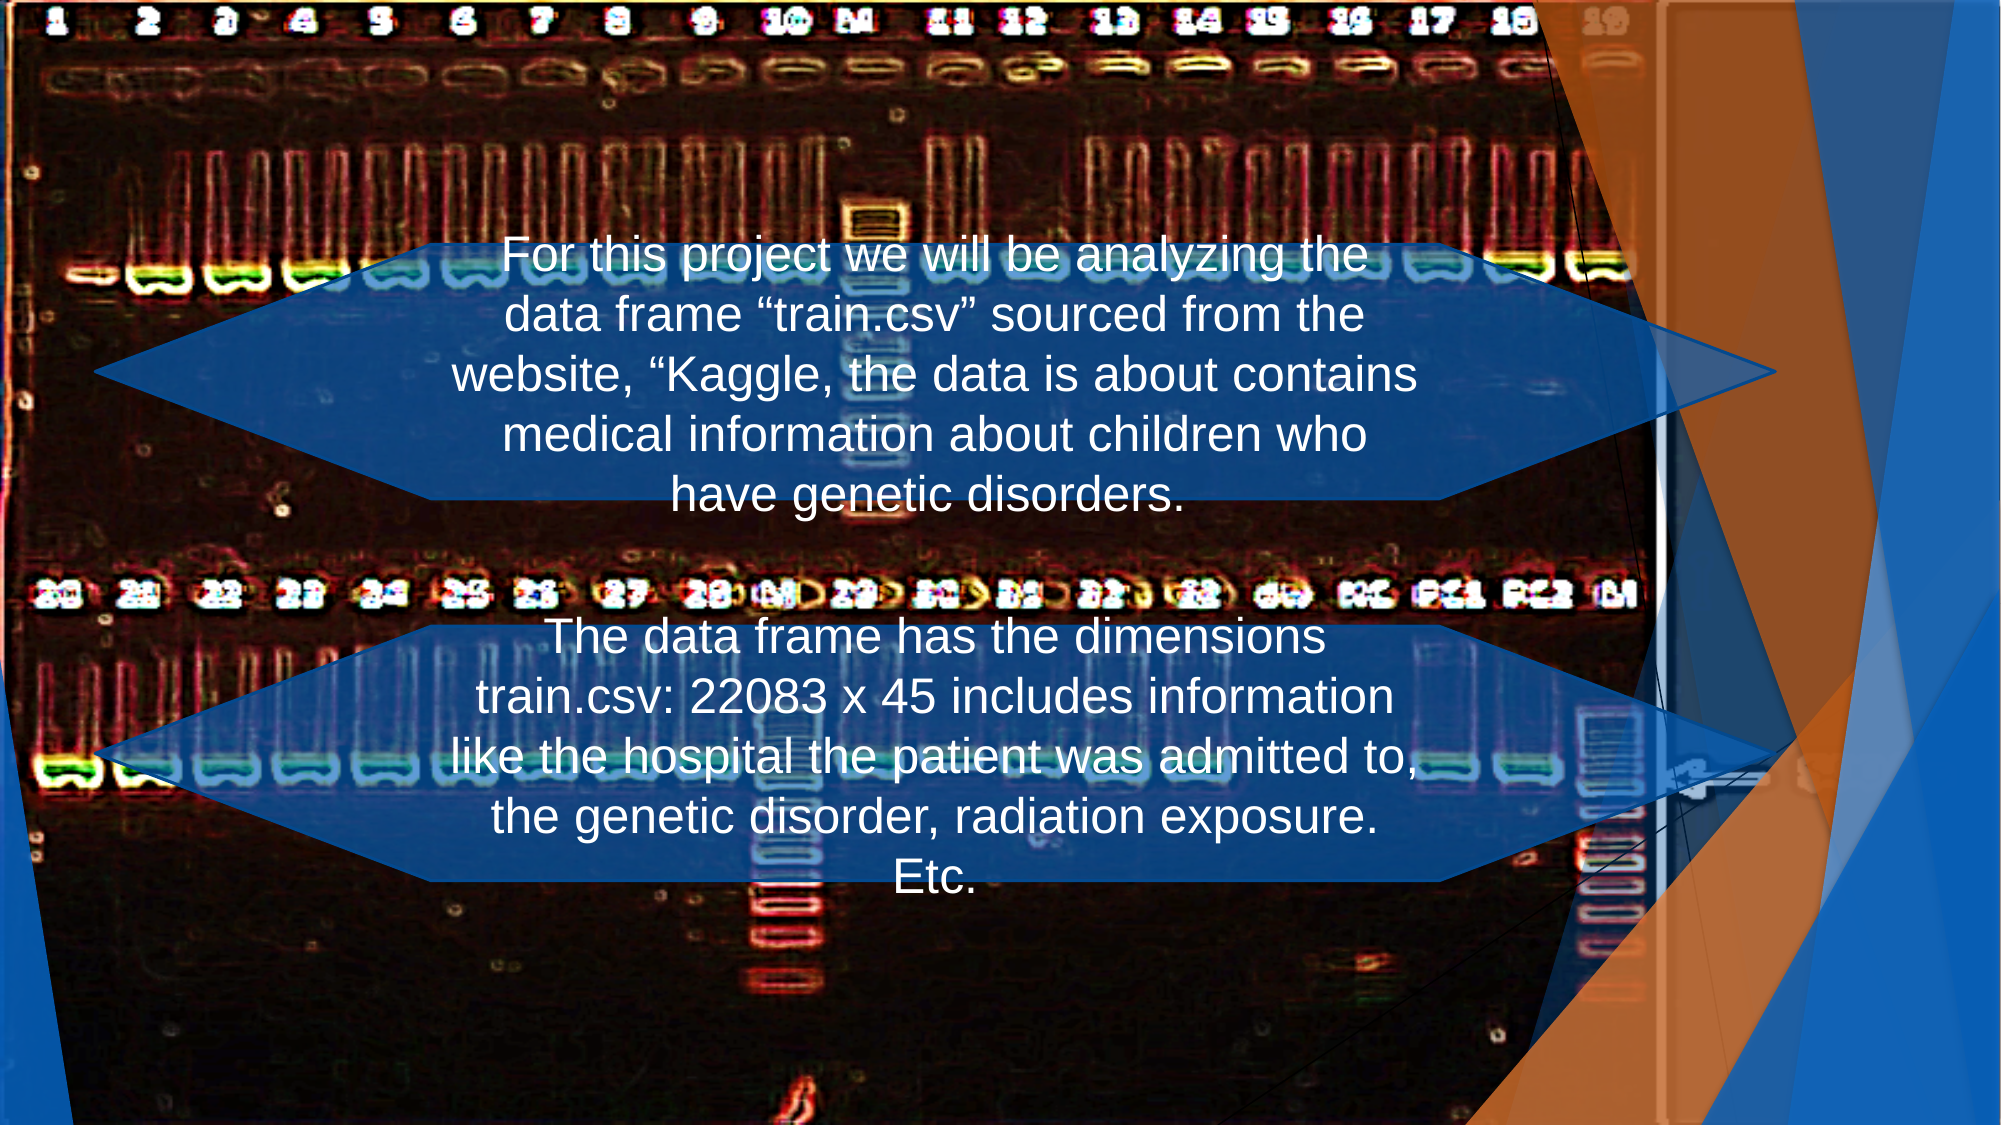

For this project we will be analyzing the data frame “train.csv” sourced from the website, “Kaggle, the data is about contains medical information about children who have genetic disorders.
The data frame has the dimensions train.csv: 22083 x 45 includes information like the hospital the patient was admitted to, the genetic disorder, radiation exposure. Etc.